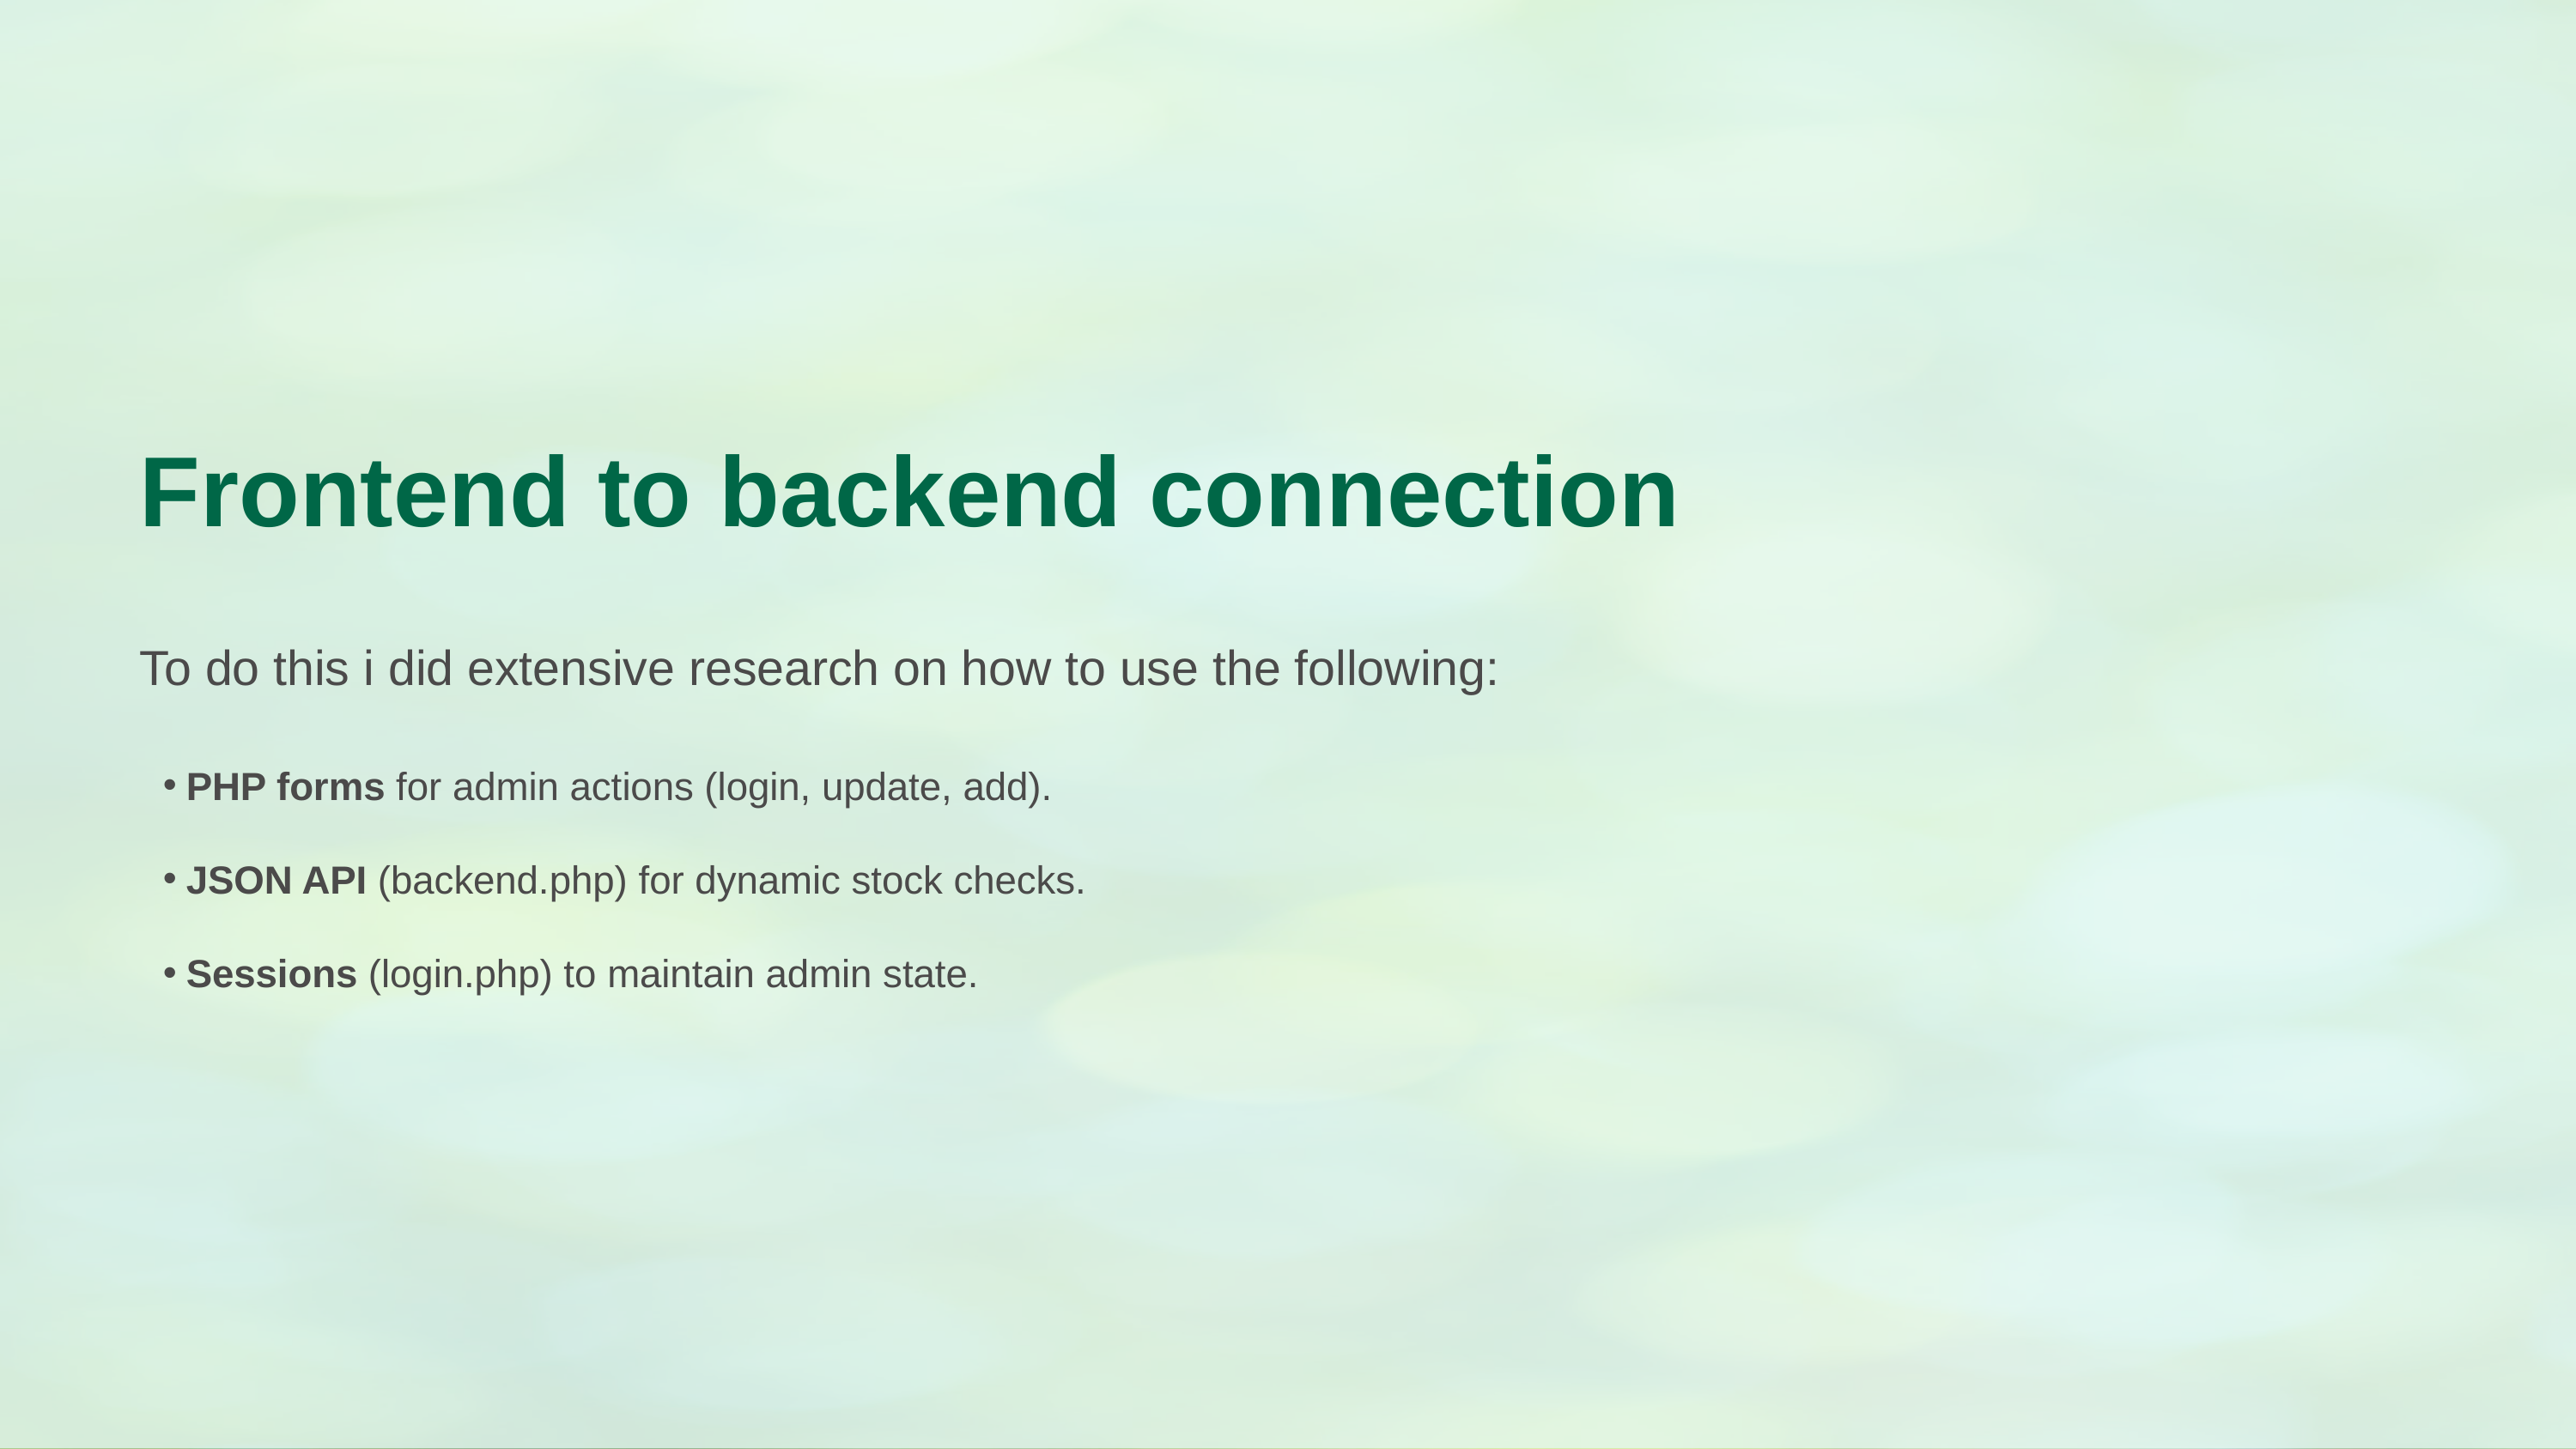

Frontend to backend connection

To do this i did extensive research on how to use the following:

PHP forms for admin actions (login, update, add).

JSON API (backend.php) for dynamic stock checks.

Sessions (login.php) to maintain admin state.